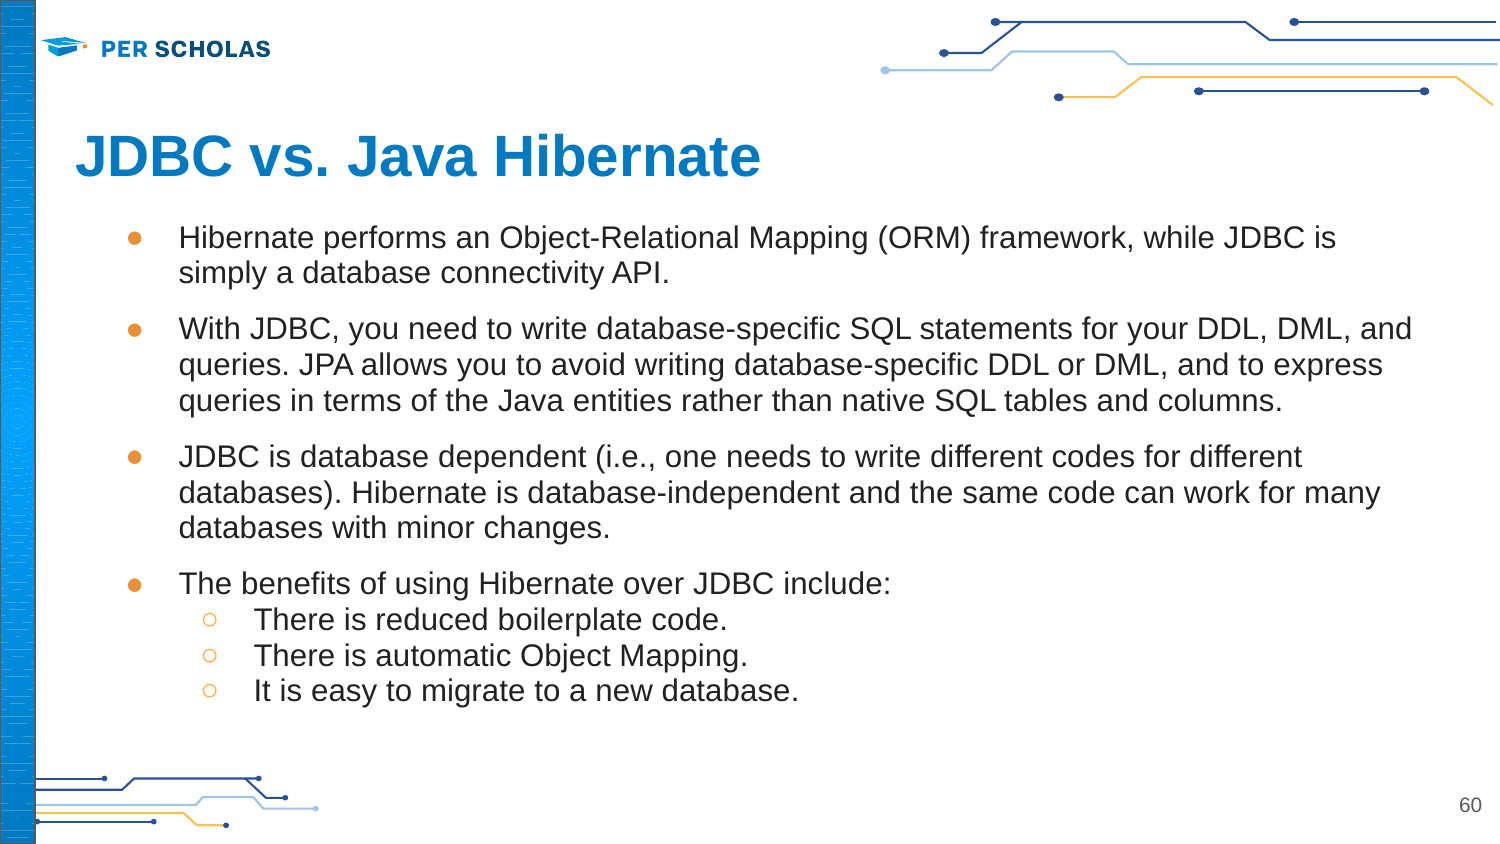

# JDBC vs. Java Hibernate
Hibernate performs an Object-Relational Mapping (ORM) framework, while JDBC is simply a database connectivity API.
With JDBC, you need to write database-speciﬁc SQL statements for your DDL, DML, and queries. JPA allows you to avoid writing database-speciﬁc DDL or DML, and to express queries in terms of the Java entities rather than native SQL tables and columns.
JDBC is database dependent (i.e., one needs to write different codes for different databases). Hibernate is database-independent and the same code can work for many databases with minor changes.
The benefits of using Hibernate over JDBC include:
There is reduced boilerplate code.
There is automatic Object Mapping.
It is easy to migrate to a new database.